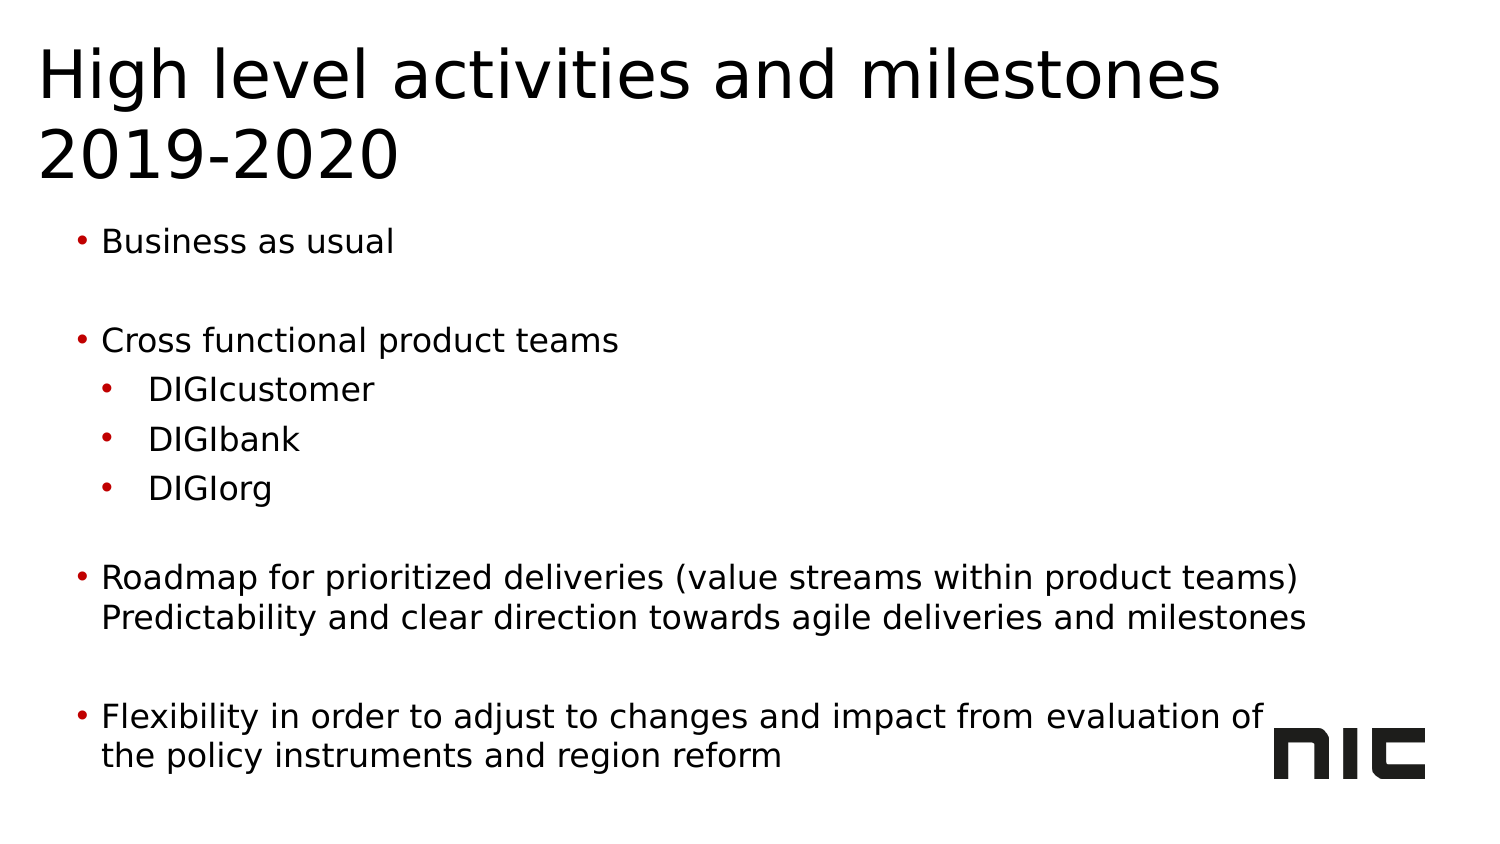

High level activities and milestones
2019-2020
Business as usual

Cross functional product teams
DIGIcustomer
DIGIbank
DIGIorg
Roadmap for prioritized deliveries (value streams within product teams)
Predictability and clear direction towards agile deliveries and milestones

Flexibility in order to adjust to changes and impact from evaluation of the policy instruments and region reform